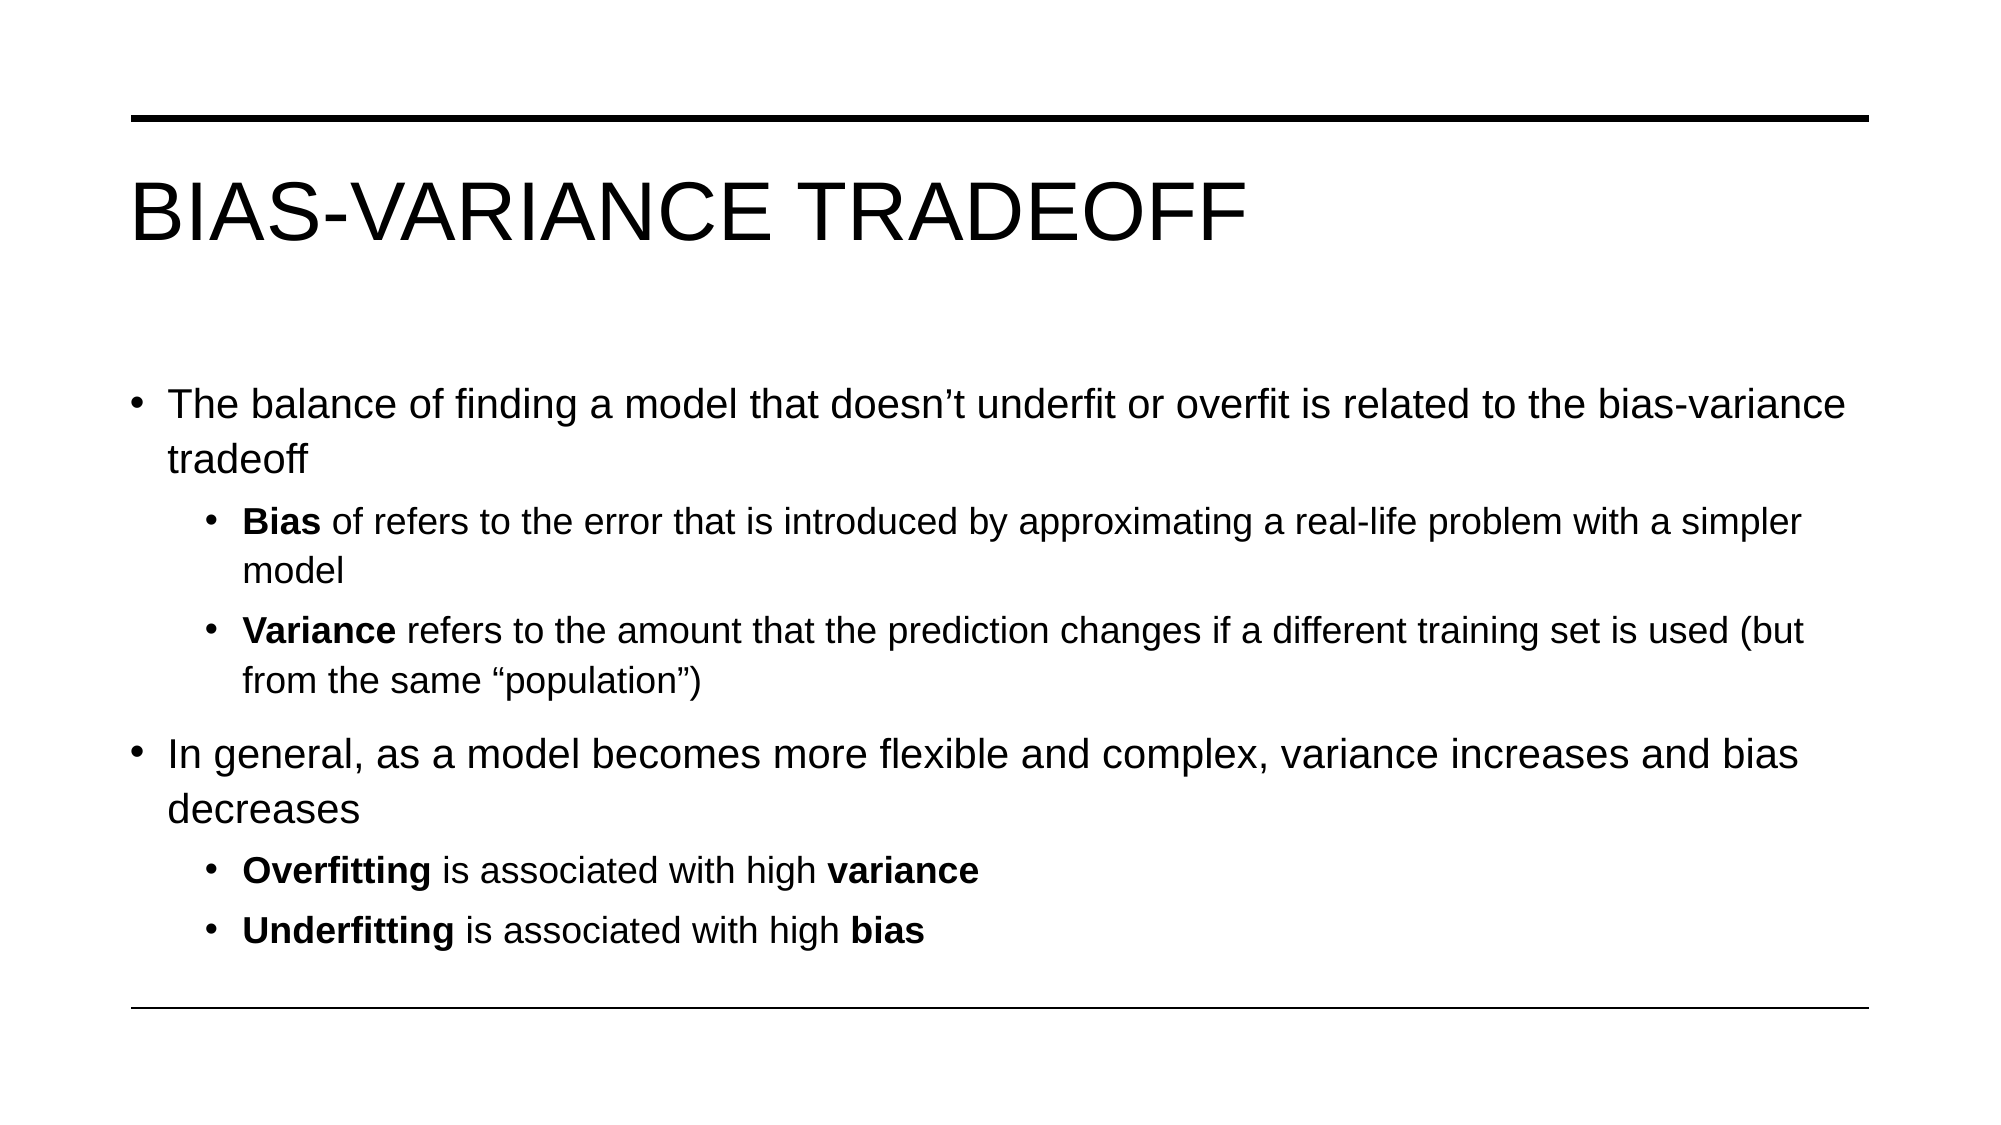

# Bias-Variance Tradeoff
The balance of finding a model that doesn’t underfit or overfit is related to the bias-variance tradeoff
Bias of refers to the error that is introduced by approximating a real-life problem with a simpler model
Variance refers to the amount that the prediction changes if a different training set is used (but from the same “population”)
In general, as a model becomes more flexible and complex, variance increases and bias decreases
Overfitting is associated with high variance
Underfitting is associated with high bias